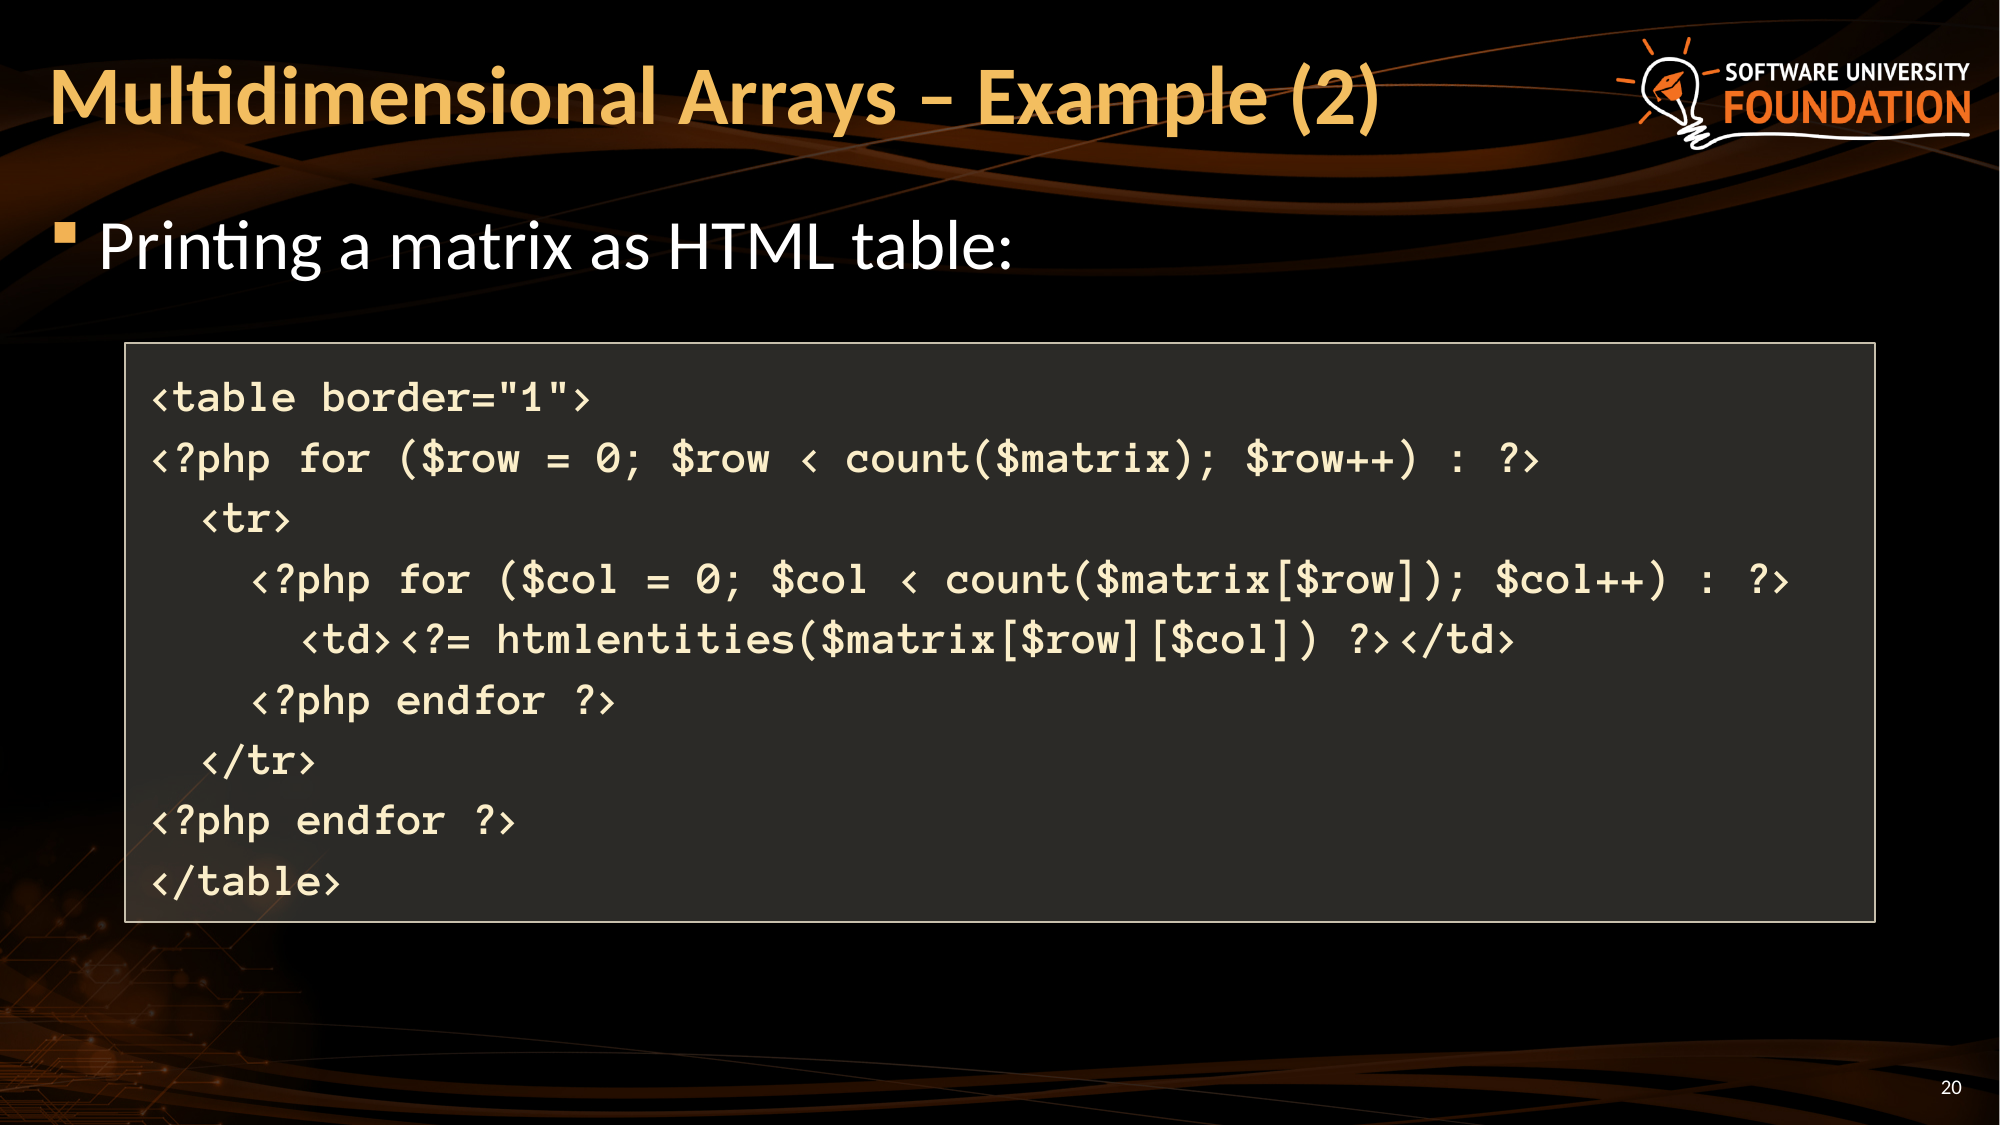

# Multidimensional Arrays – Example (2)
Printing a matrix as HTML table:

<table border="1">
<?php for ($row = 0; $row < count($matrix); $row++) : ?>
  <tr>
    <?php for ($col = 0; $col < count($matrix[$row]); $col++) : ?>
      <td><?= htmlentities($matrix[$row][$col]) ?></td>
    <?php endfor ?>
  </tr>
<?php endfor ?>
</table>
20